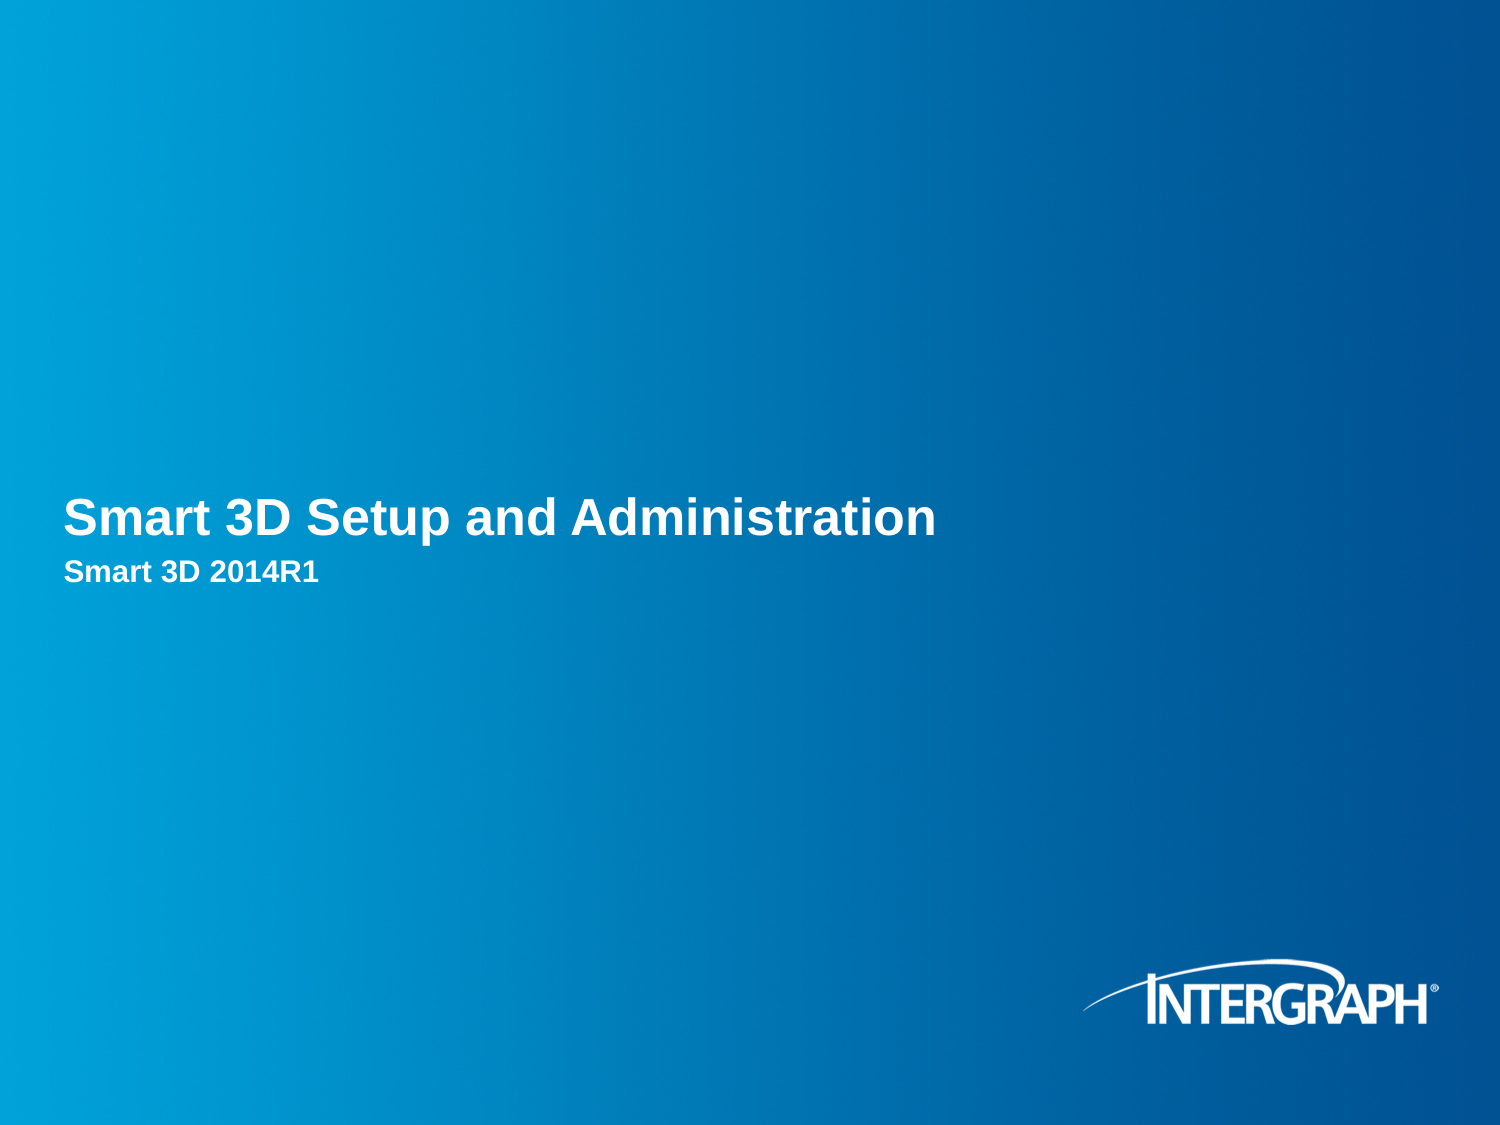

# Smart 3D Setup and Administration
Smart 3D 2014R1